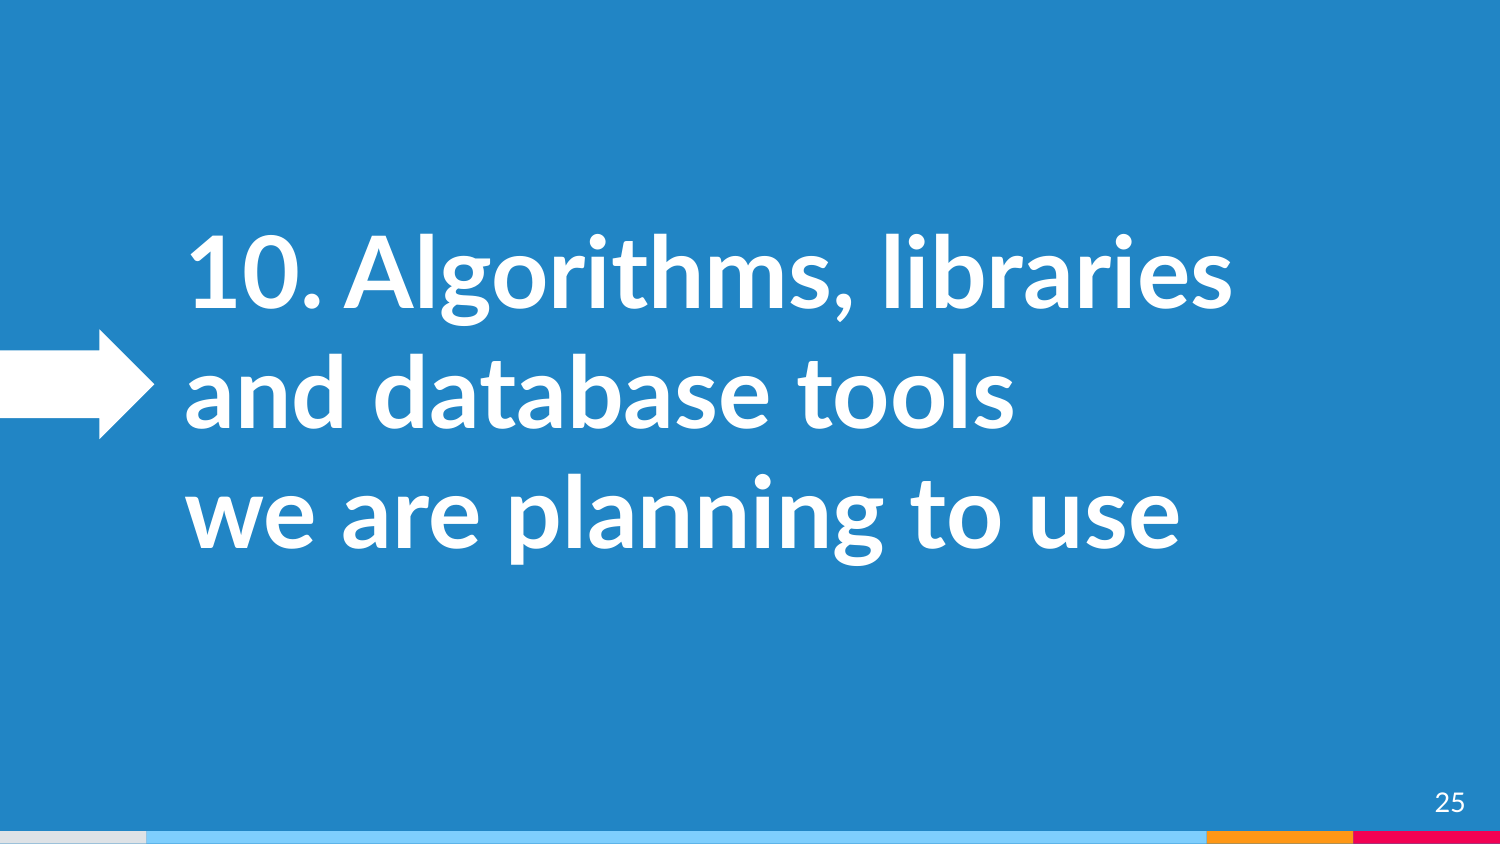

10. Algorithms, libraries and database tools
we are planning to use

25